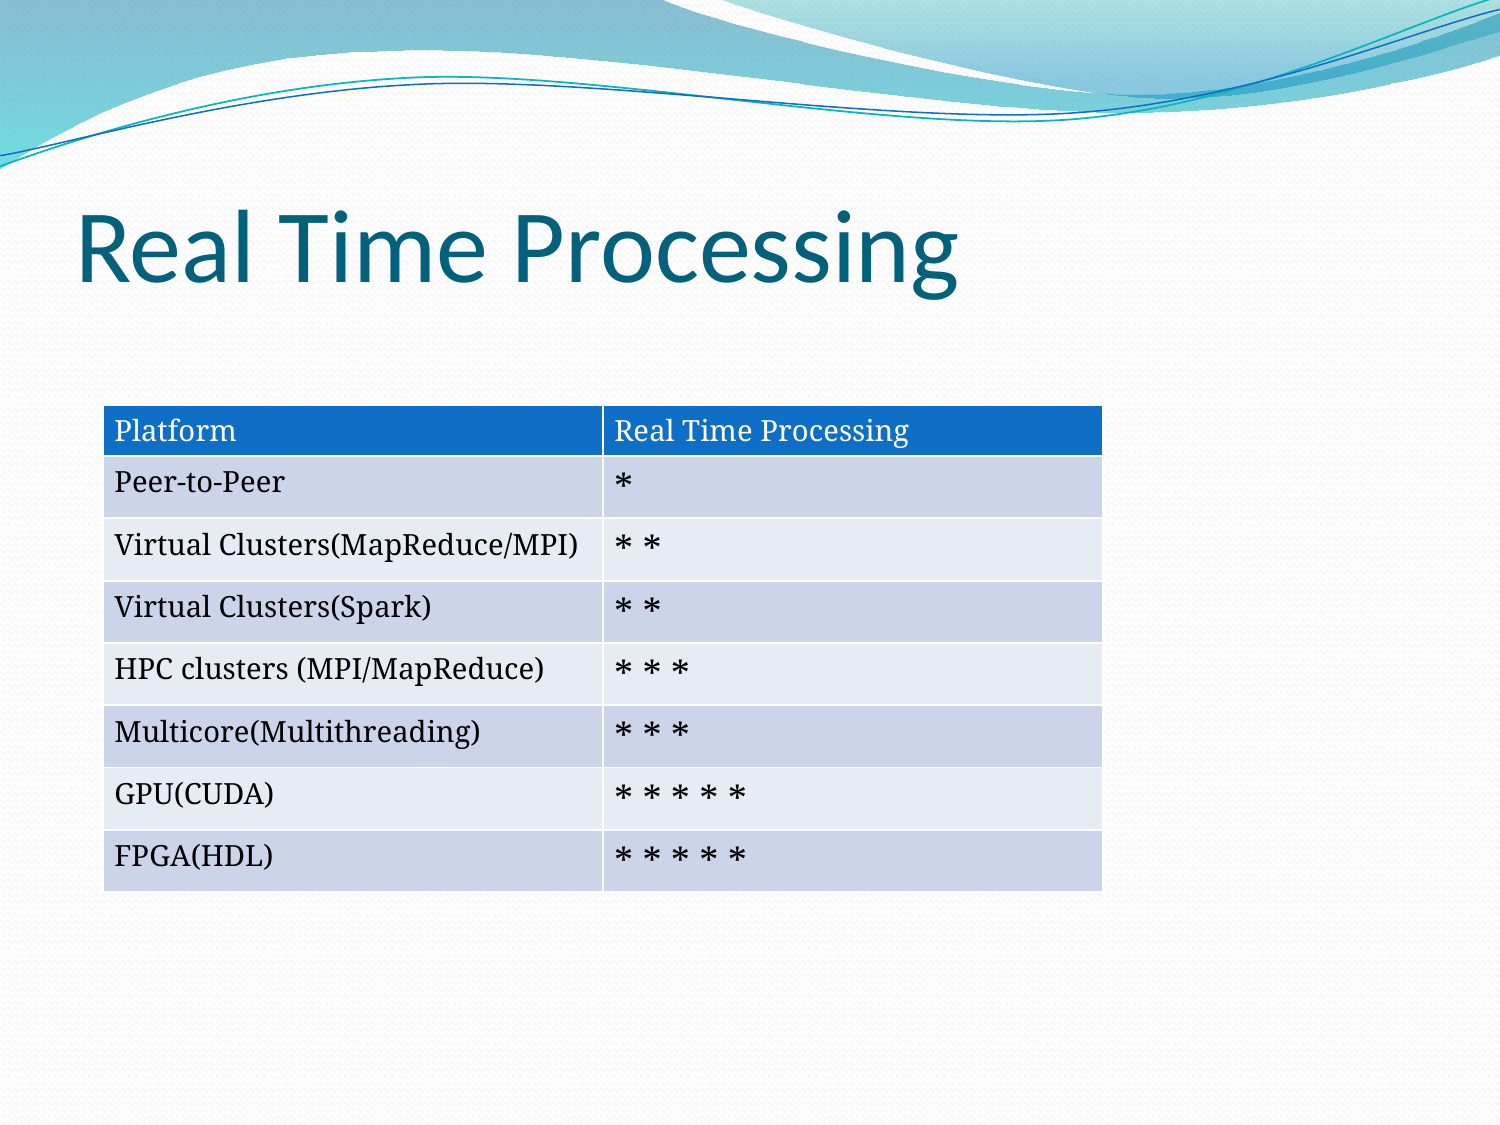

# Real Time Processing
| Platform | Real Time Processing |
| --- | --- |
| Peer-to-Peer | \* |
| Virtual Clusters(MapReduce/MPI) | \* \* |
| Virtual Clusters(Spark) | \* \* |
| HPC clusters (MPI/MapReduce) | \* \* \* |
| Multicore(Multithreading) | \* \* \* |
| GPU(CUDA) | \* \* \* \* \* |
| FPGA(HDL) | \* \* \* \* \* |